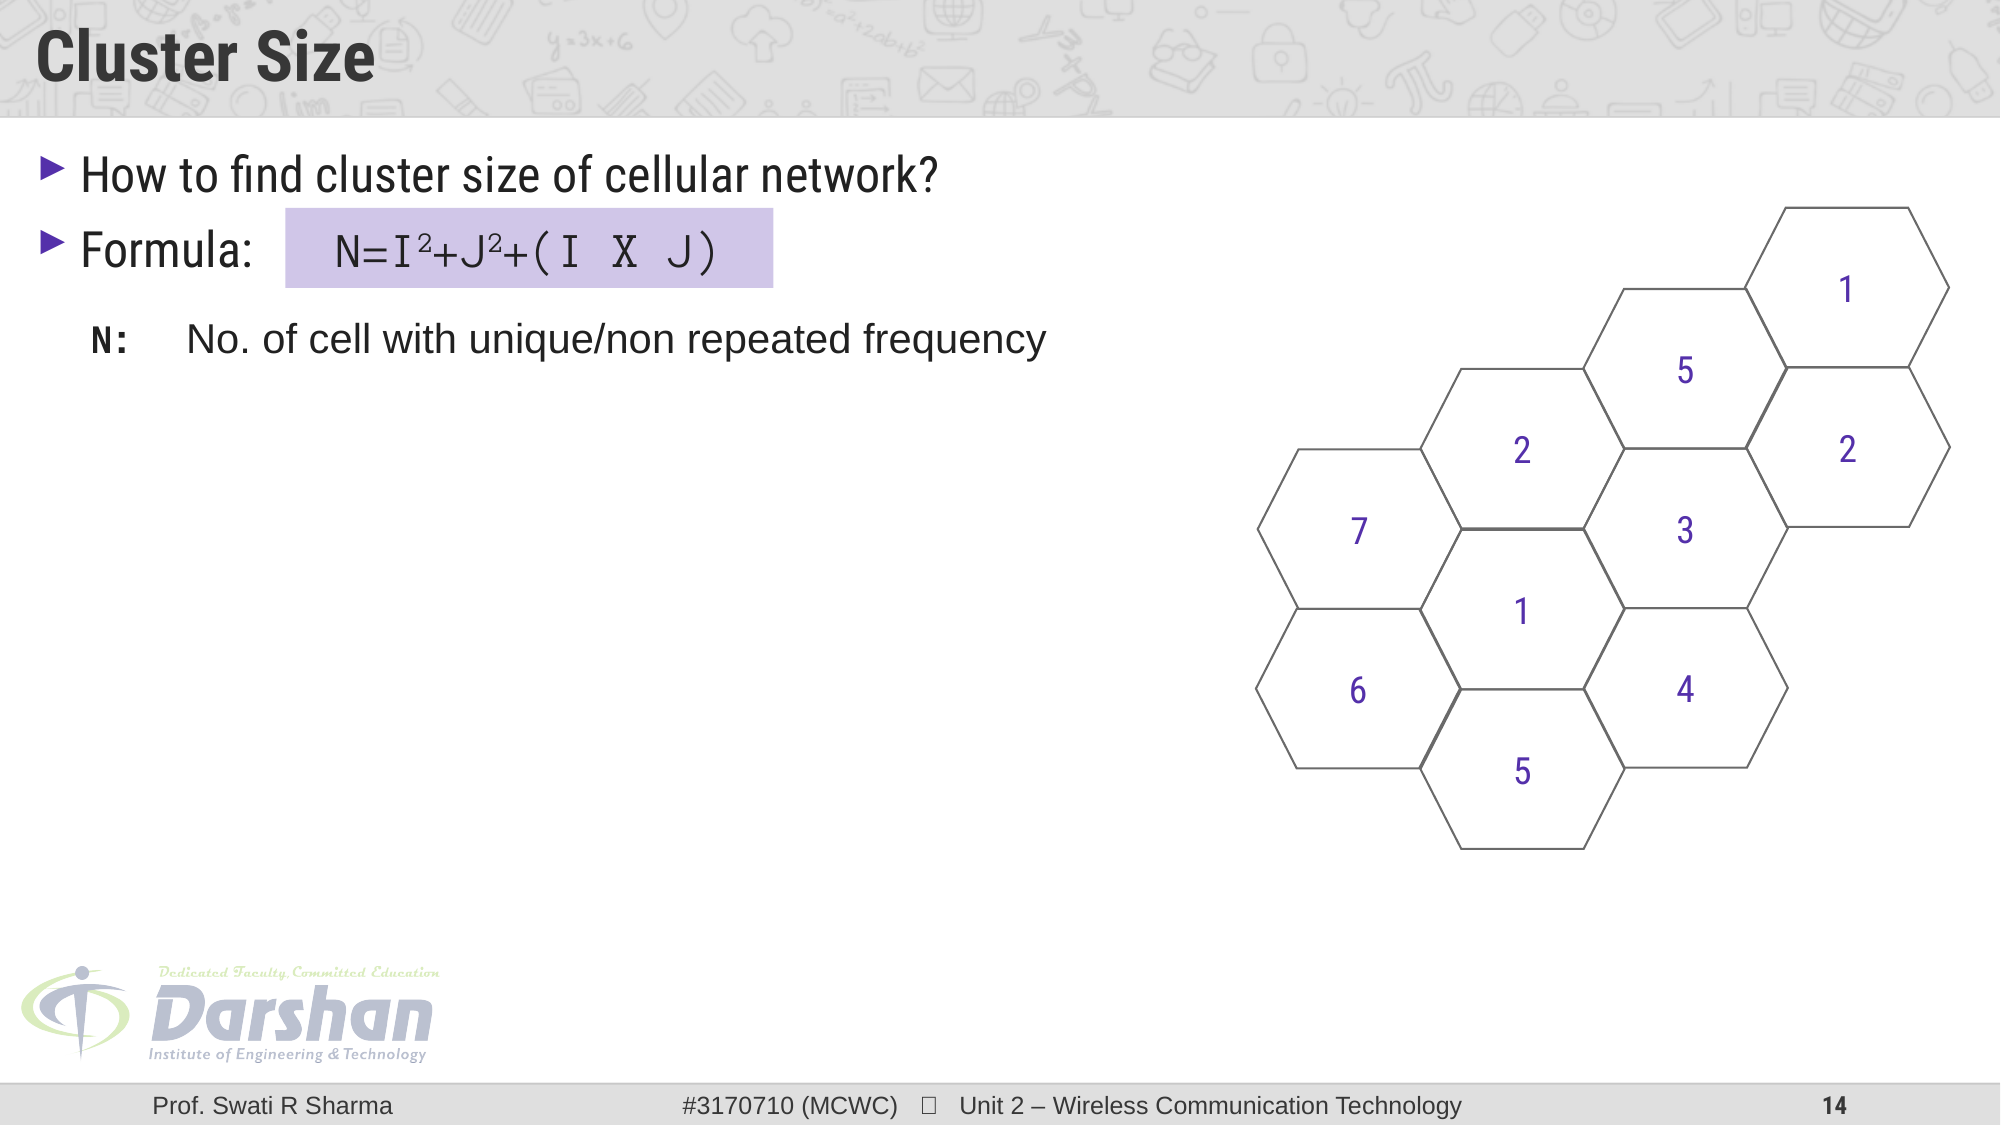

# Cluster Size
How to find cluster size of cellular network?
Formula:

N=I2+J2+(I X J)
1
5
| N: | No. of cell with unique/non repeated frequency |
| --- | --- |
2
2
3
7
1
4
6
5